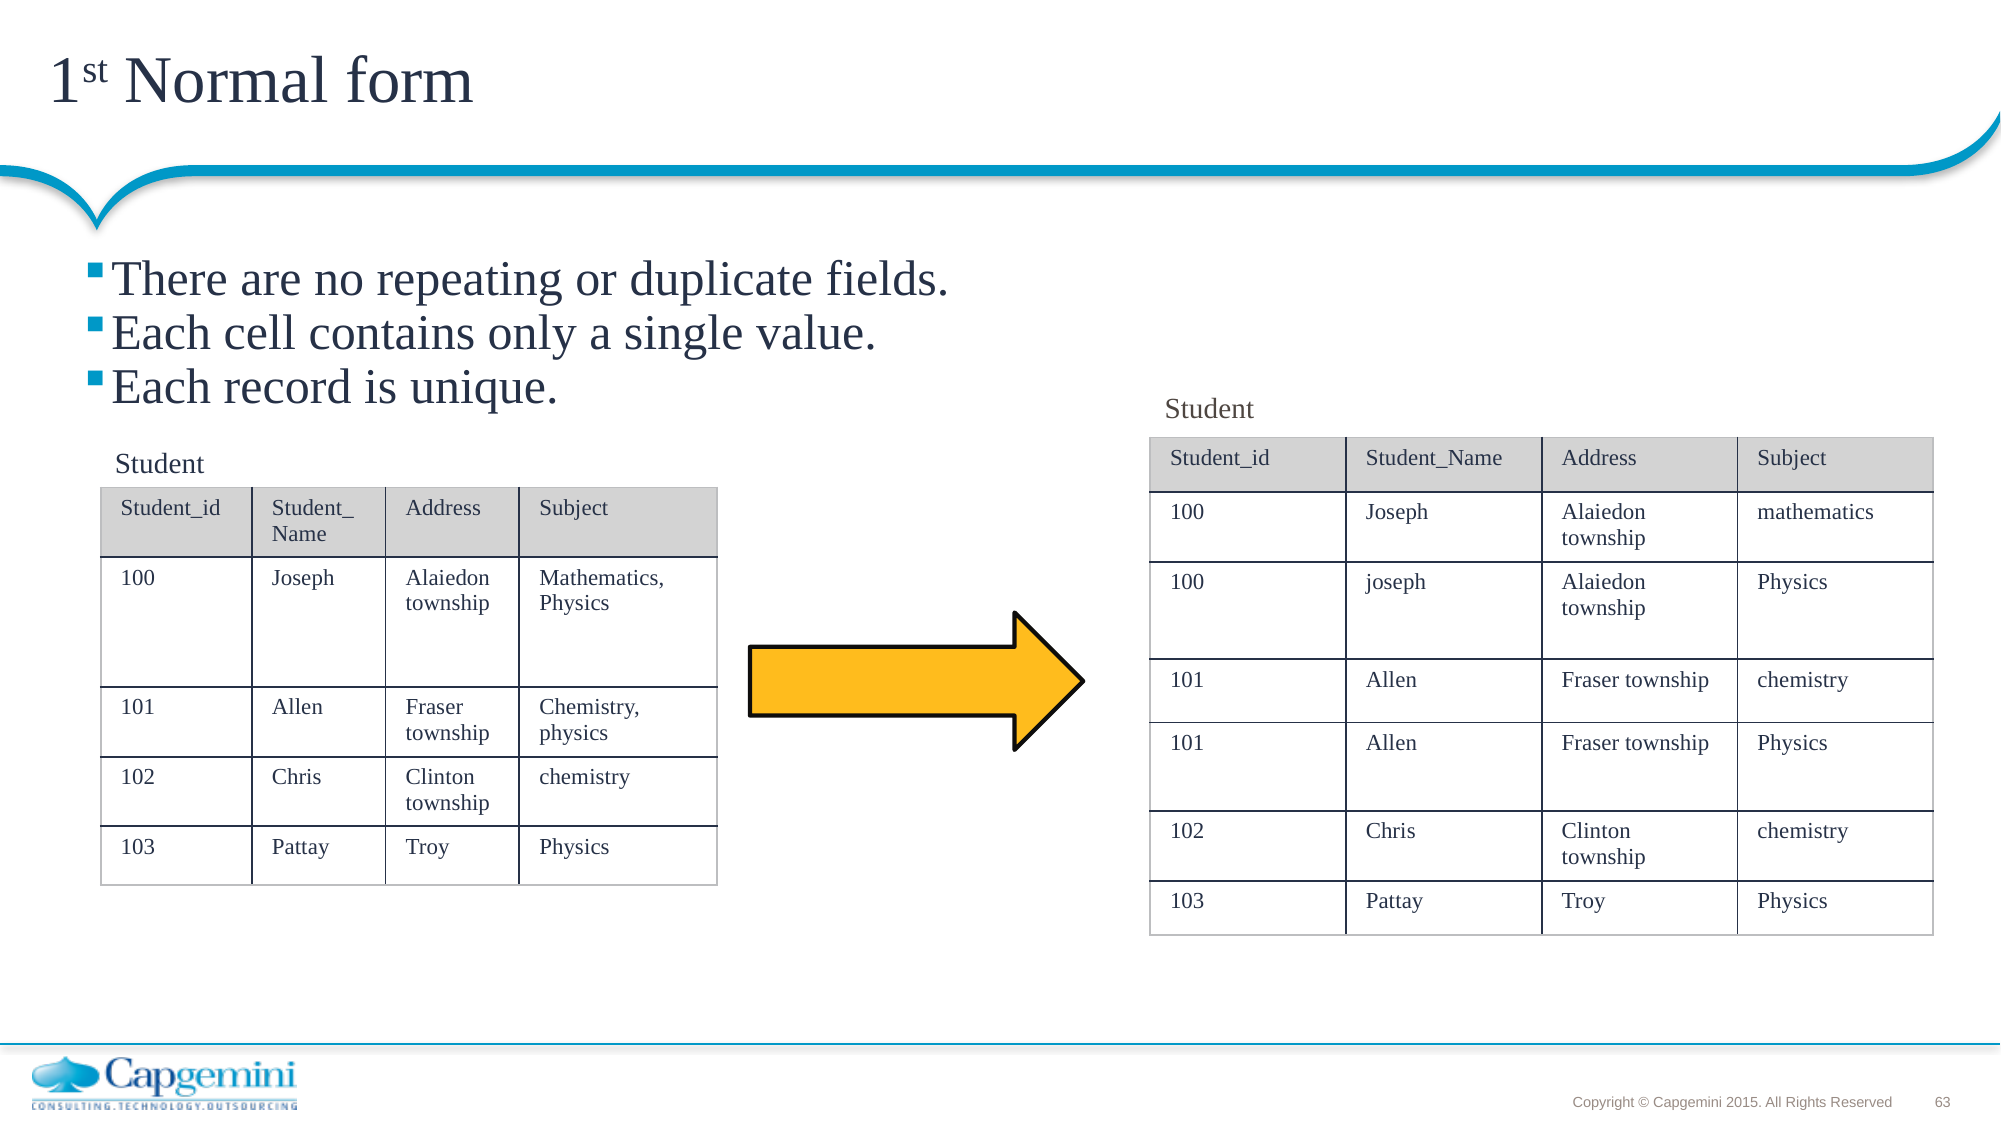

# 1st Normal form
There are no repeating or duplicate fields.
Each cell contains only a single value.
Each record is unique.

Student
Student
| Student\_id | Student\_Name | Address | Subject |
| --- | --- | --- | --- |
| 100 | Joseph | Alaiedon township | mathematics |
| 100 | joseph | Alaiedon township | Physics |
| 101 | Allen | Fraser township | chemistry |
| 101 | Allen | Fraser township | Physics |
| 102 | Chris | Clinton township | chemistry |
| 103 | Pattay | Troy | Physics |
| Student\_id | Student\_Name | Address | Subject |
| --- | --- | --- | --- |
| 100 | Joseph | Alaiedon township | Mathematics, Physics |
| 101 | Allen | Fraser township | Chemistry, physics |
| 102 | Chris | Clinton township | chemistry |
| 103 | Pattay | Troy | Physics |